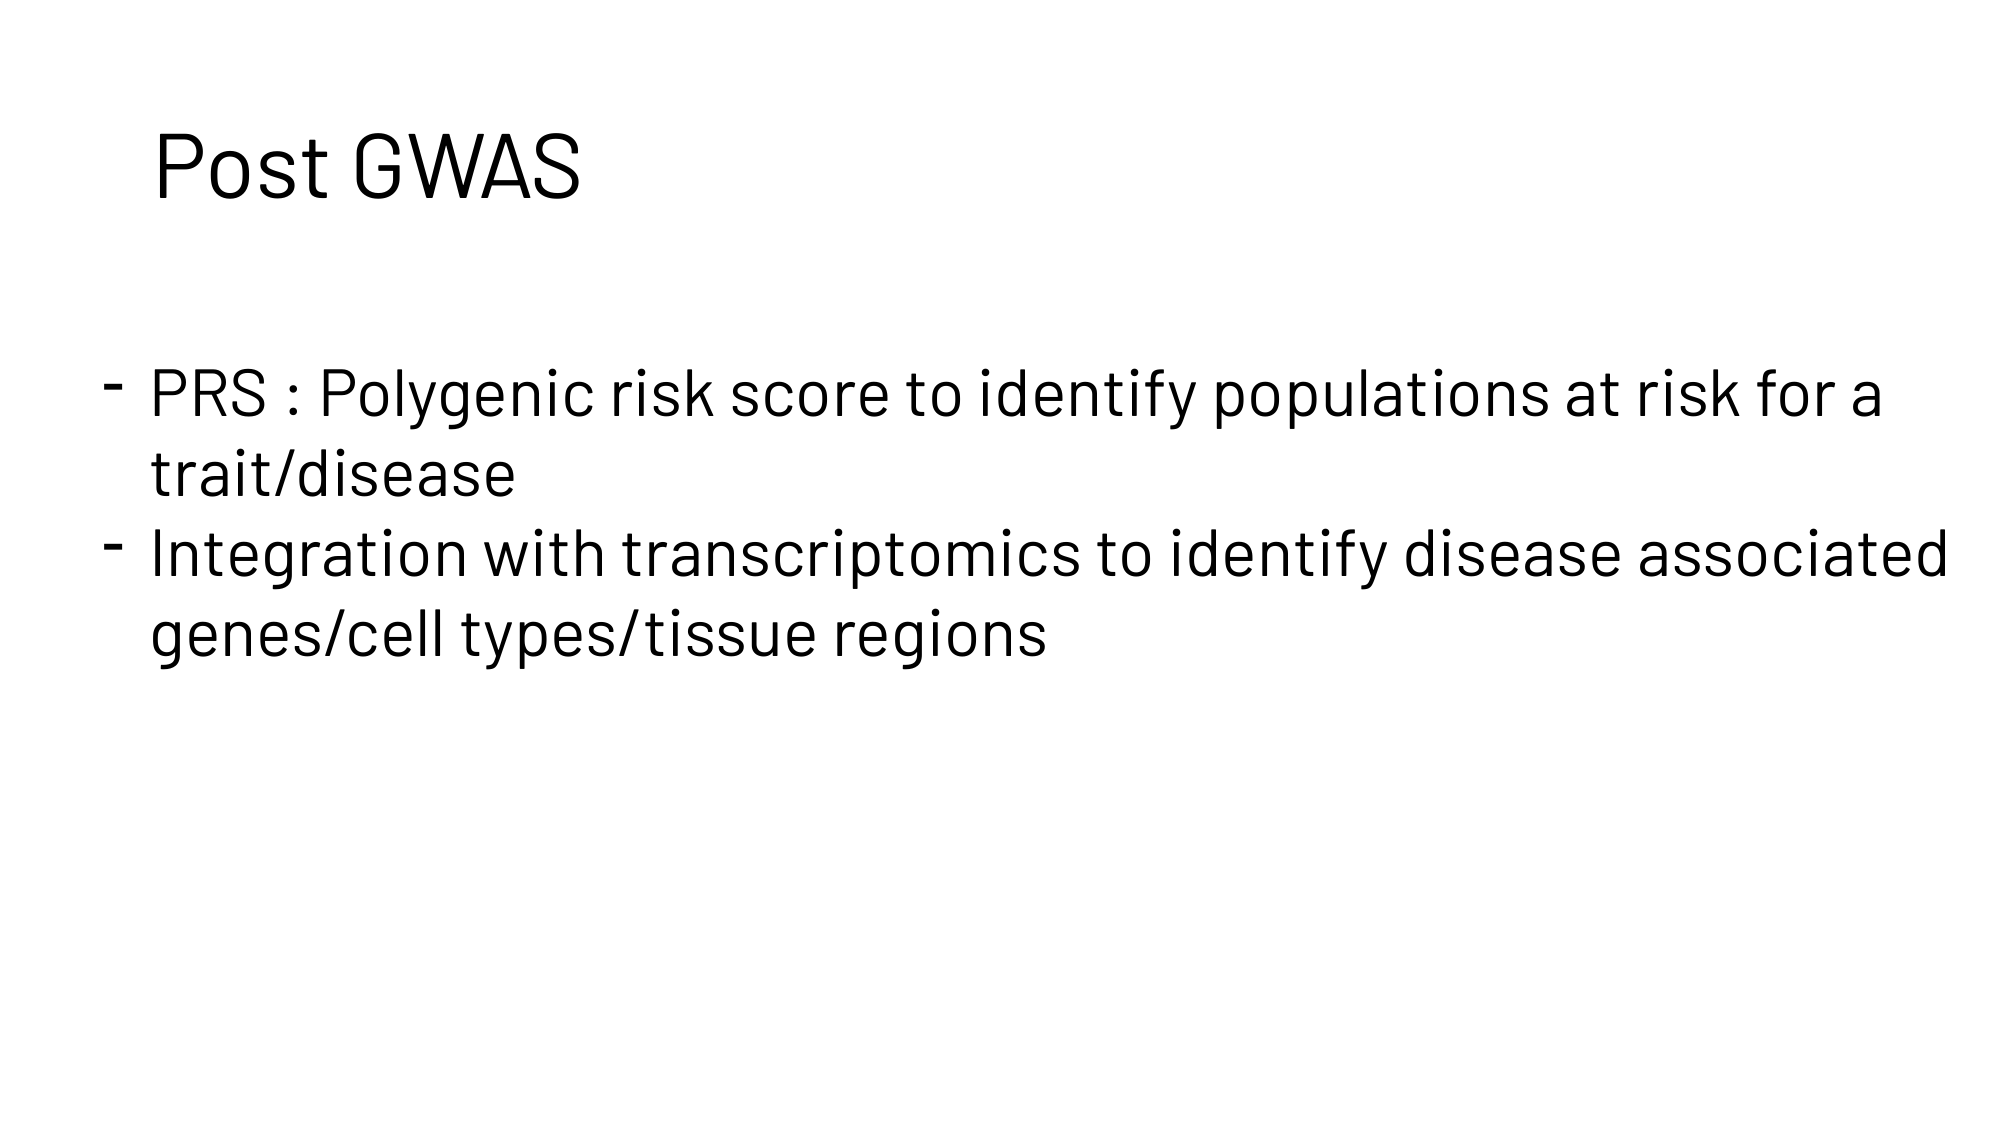

# Post GWAS
PRS : Polygenic risk score to identify populations at risk for a trait/disease
Integration with transcriptomics to identify disease associated genes/cell types/tissue regions